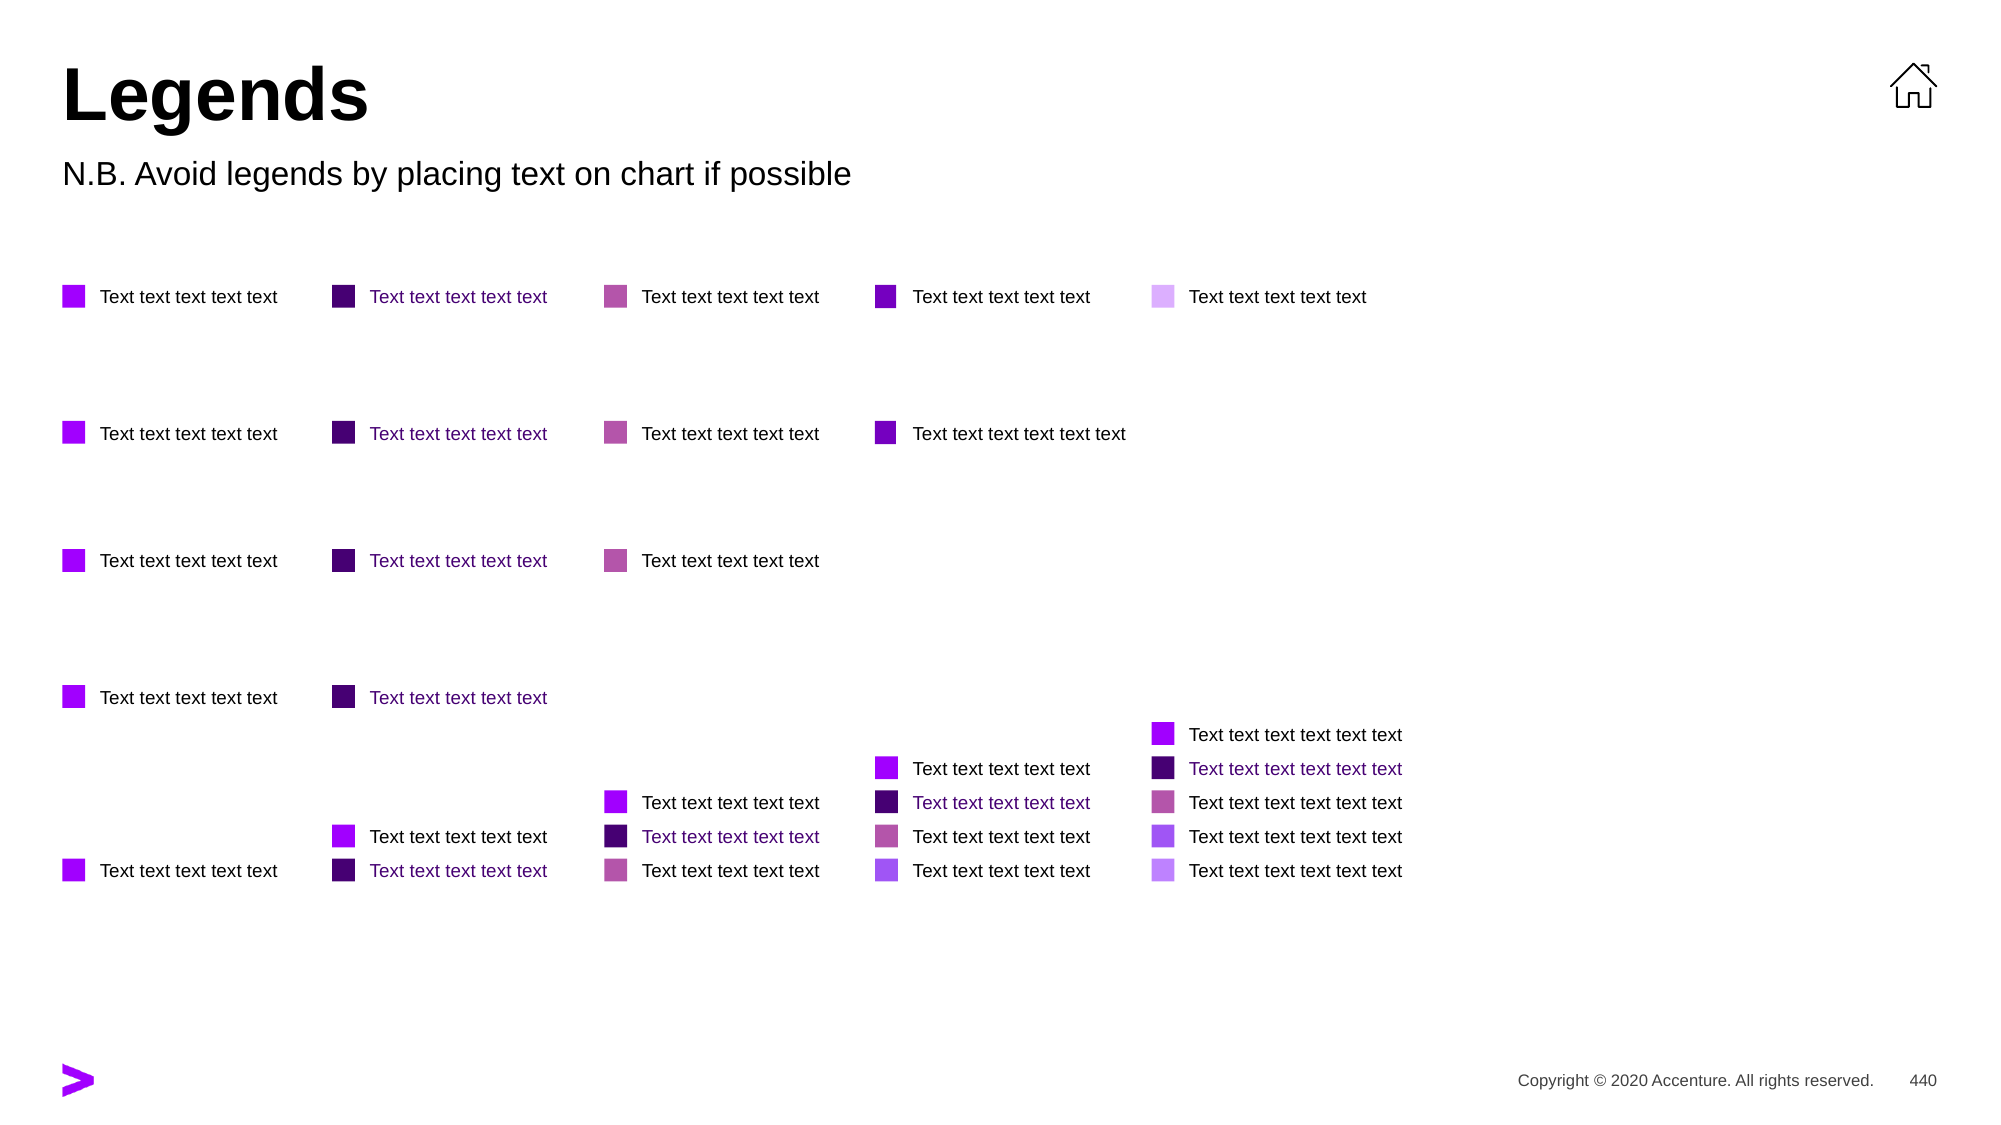

# Legends

N.B. Avoid legends by placing text on chart if possible
Text text text text text
Text text text text text
Text text text text text
Text text text text text
Text text text text text
Text text text text text
Text text text text text
Text text text text text
Text text text text text text
Text text text text text
Text text text text text
Text text text text text
Text text text text text
Text text text text text
Text text text text text text
Text text text text text
Text text text text text text
Text text text text text
Text text text text text
Text text text text text text
Text text text text text text
Text text text text text
Text text text text text
Text text text text text
Text text text text text
Text text text text text
Text text text text text
Text text text text text
Text text text text text text